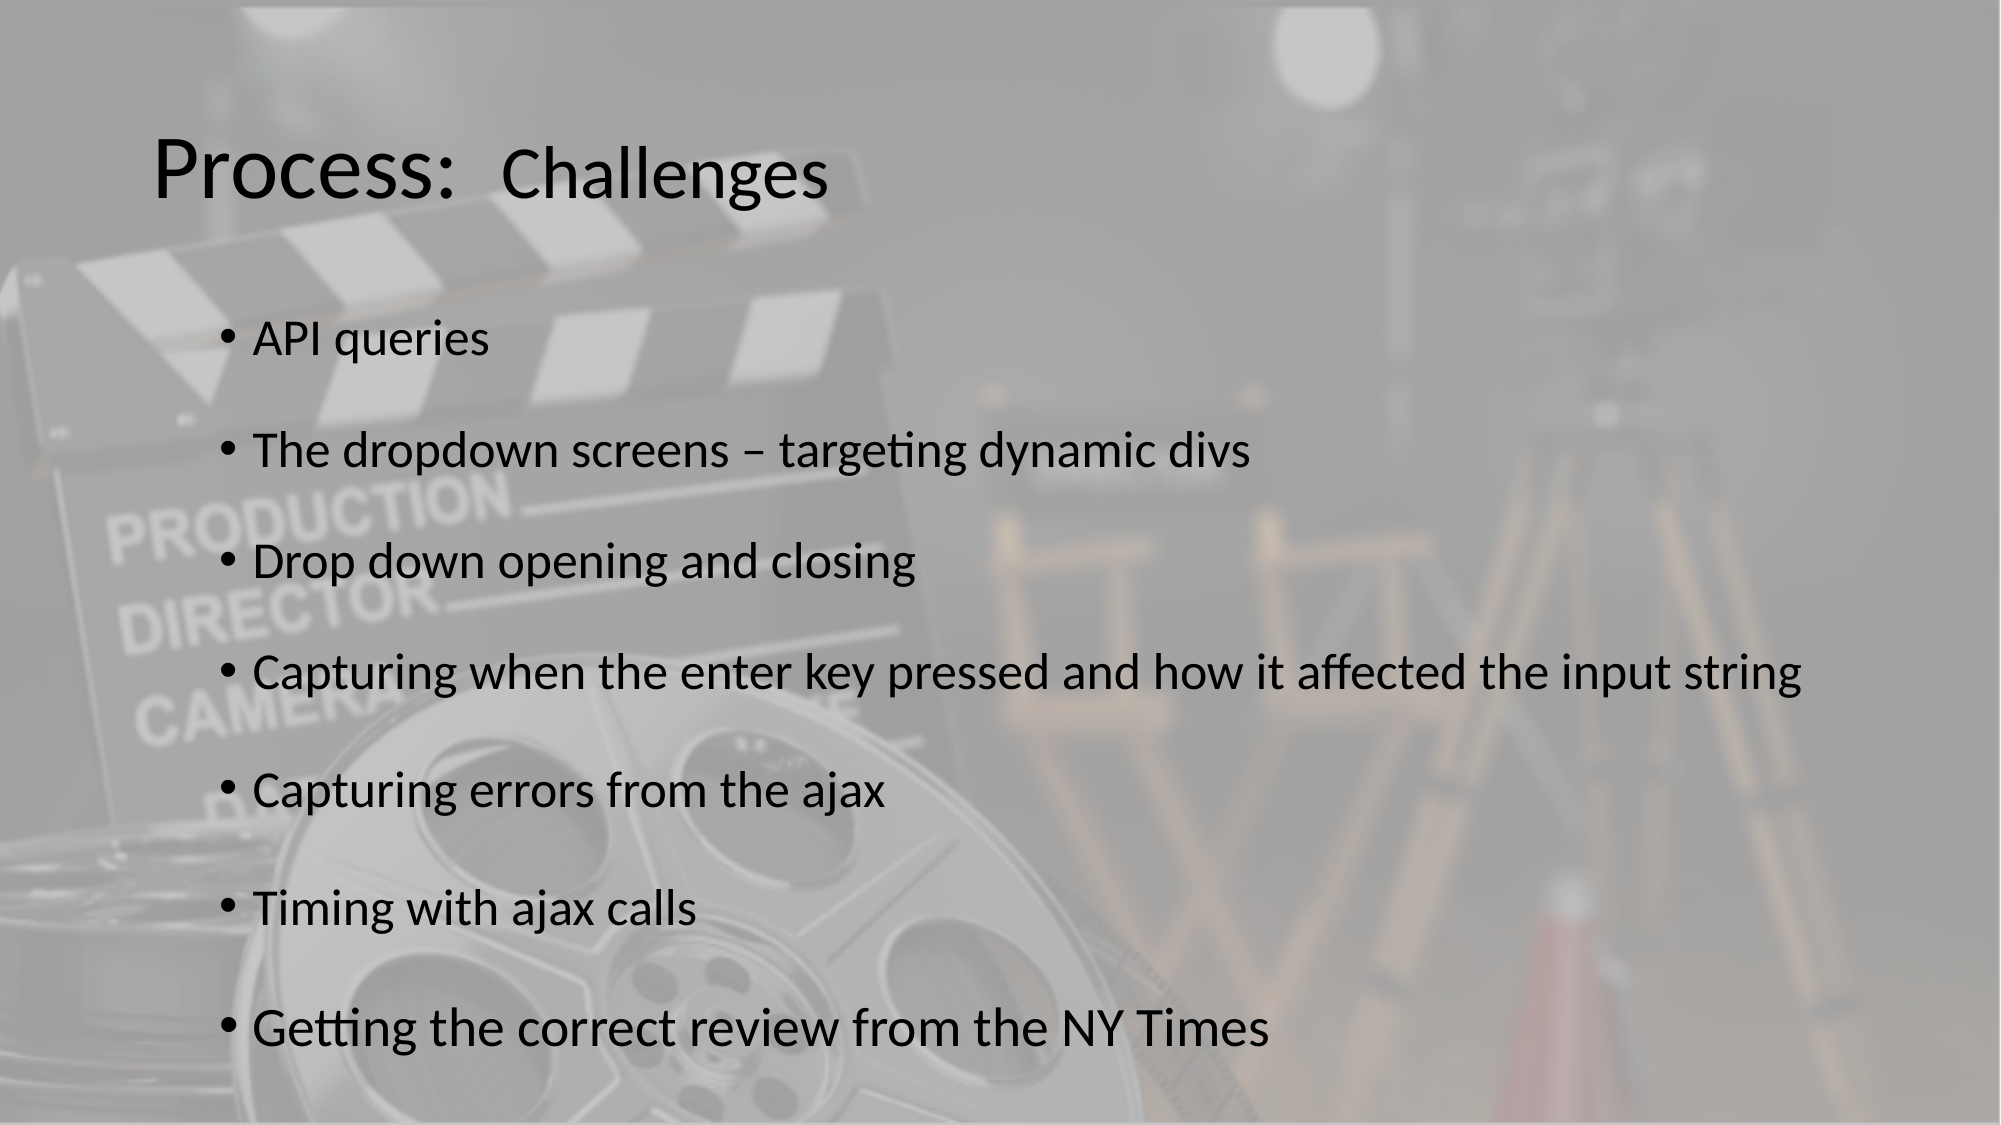

# Process:  Challenges
API queries

The dropdown screens – targeting dynamic divs

Drop down opening and closing

Capturing when the enter key pressed and how it affected the input string

Capturing errors from the ajax

Timing with ajax calls

Getting the correct review from the NY Times